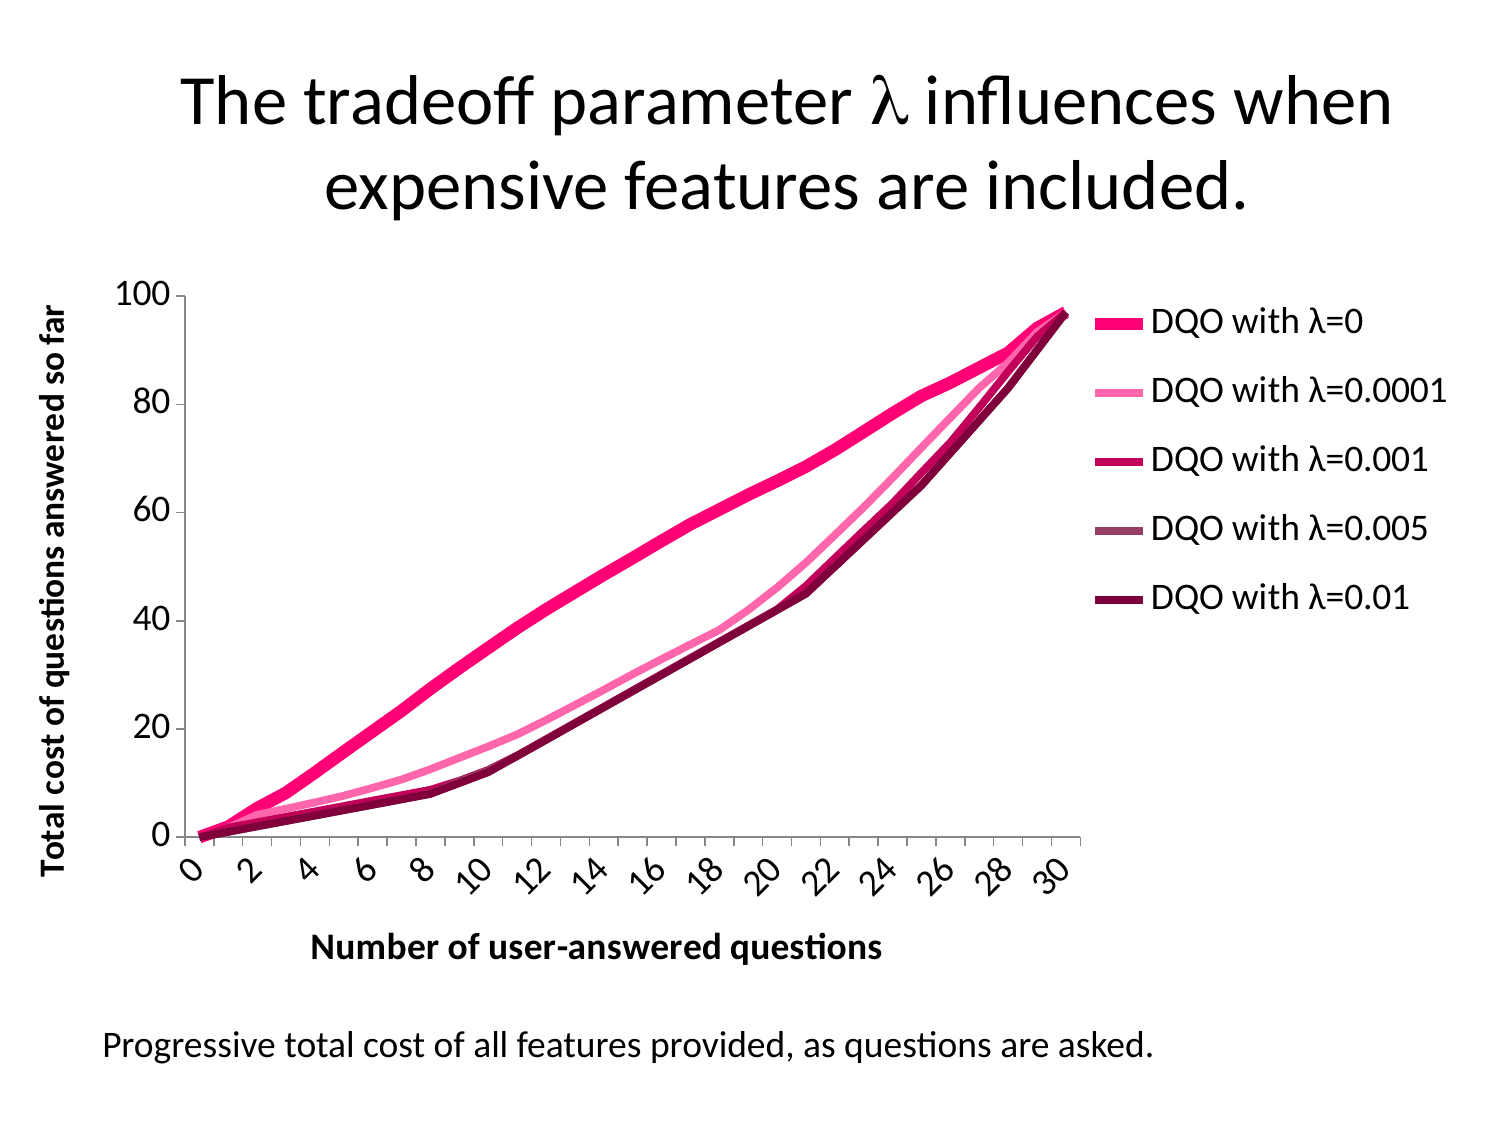

# The tradeoff parameter λ influences when expensive features are included.

### Chart

| Category | DQO with λ=0 | DQO with λ=0.0001 | DQO with λ=0.001 | DQO with λ=0.005 | DQO with λ=0.01 |
|---|---|---|---|---|---|
| 0.0 | 0.0 | 0.0 | 0.0 | 0.0 | 0.0 |
| 1.0 | 1.9514 | 1.7571 | 1.7571 | 1.0081 | 1.0 |
| 2.0 | 5.3603 | 4.1377 | 2.7571 | 2.0081 | 2.0 |
| 3.0 | 8.210500000000001 | 5.267199999999995 | 3.7571 | 3.0081 | 3.0 |
| 4.0 | 11.931 | 6.4332 | 4.757099999999998 | 4.0081 | 4.0 |
| 5.0 | 15.781 | 7.667999999999986 | 5.757099999999998 | 5.0081 | 5.0 |
| 6.0 | 19.567 | 9.117400000000002 | 6.757099999999998 | 6.0081 | 6.0 |
| 7.0 | 23.36 | 10.652 | 7.757099999999998 | 7.0081 | 7.0 |
| 8.0 | 27.42899999999998 | 12.567 | 8.757100000000001 | 8.024299999999998 | 8.0 |
| 9.0 | 31.267 | 14.672 | 10.425 | 10.291 | 10.004 |
| 10.0 | 34.96400000000001 | 16.753 | 12.425 | 12.304 | 12.004 |
| 11.0 | 38.65600000000001 | 18.984 | 15.085 | 15.0 | 15.0 |
| 12.0 | 42.07700000000001 | 21.628 | 18.085 | 18.0 | 18.0 |
| 13.0 | 45.3 | 24.41700000000001 | 21.085 | 21.0 | 21.0 |
| 14.0 | 48.498 | 27.23100000000001 | 24.085 | 24.0 | 24.0 |
| 15.0 | 51.591 | 30.113 | 27.085 | 27.0 | 27.0 |
| 16.0 | 54.745 | 32.883 | 30.085 | 30.0 | 30.0 |
| 17.0 | 57.826 | 35.603 | 33.085 | 33.0 | 33.0 |
| 18.0 | 60.538 | 38.304 | 36.085 | 36.0 | 36.0 |
| 19.0 | 63.275 | 41.996 | 39.085 | 39.0 | 39.0 |
| 20.0 | 65.82199999999997 | 46.13 | 42.085 | 42.0 | 42.0 |
| 21.0 | 68.48200000000001 | 50.73300000000001 | 46.425 | 45.024 | 45.0 |
| 22.0 | 71.55899999999998 | 55.822 | 51.547 | 50.024 | 50.012 |
| 23.0 | 74.923 | 60.98 | 56.66 | 55.024 | 55.012 |
| 24.0 | 78.324 | 66.401 | 61.684 | 60.024 | 60.012 |
| 25.0 | 81.53 | 71.984 | 67.34800000000001 | 65.024 | 65.012 |
| 26.0 | 83.988 | 77.51 | 72.919 | 71.0 | 71.0 |
| 27.0 | 86.761 | 83.012 | 79.409 | 77.0 | 77.0 |
| 28.0 | 89.51 | 87.668 | 86.045 | 83.02 | 83.0 |
| 29.0 | 94.07299999999998 | 93.31200000000001 | 92.48200000000001 | 90.02 | 90.0 |
| 30.0 | 97.0 | 97.0 | 97.0 | 97.0 | 97.0 |
Progressive total cost of all features provided, as questions are asked.